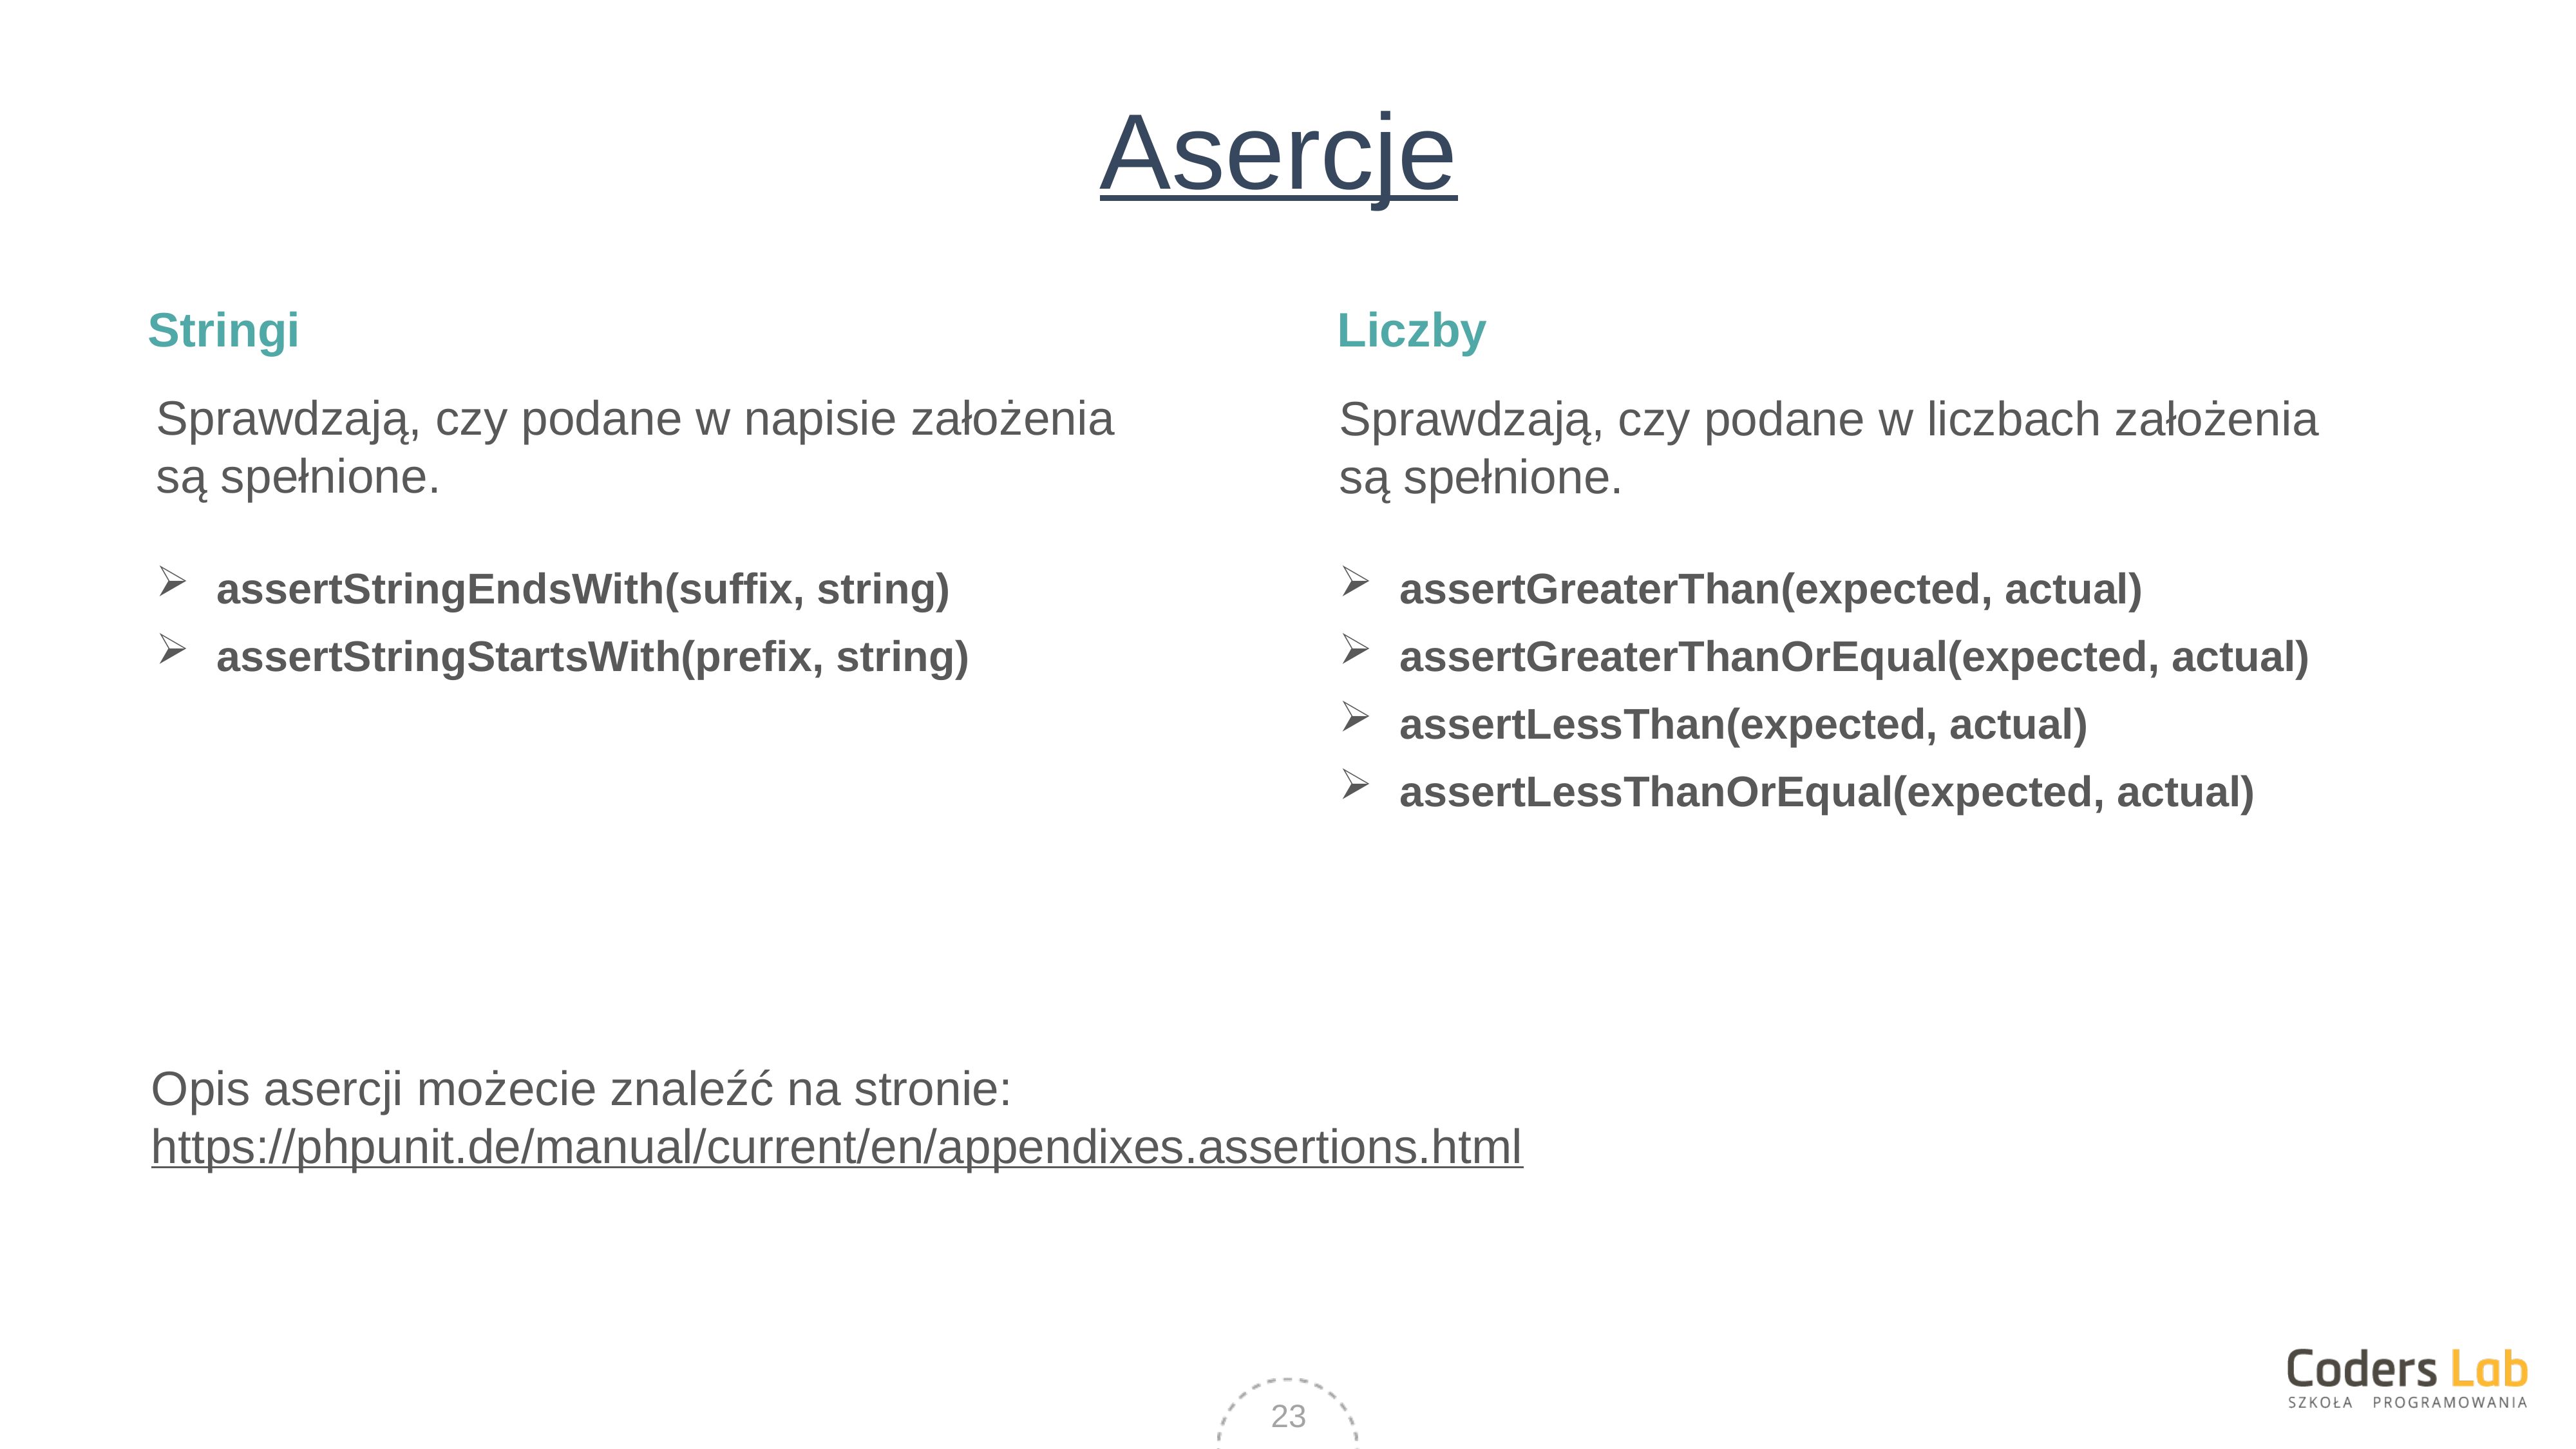

# Asercje
Stringi
Liczby
Sprawdzają, czy podane w napisie założenia
są spełnione.

assertStringEndsWith(suffix, string)
assertStringStartsWith(prefix, string)
Sprawdzają, czy podane w liczbach założenia
są spełnione.

assertGreaterThan(expected, actual)
assertGreaterThanOrEqual(expected, actual)
assertLessThan(expected, actual)
assertLessThanOrEqual(expected, actual)
Opis asercji możecie znaleźć na stronie:
https://phpunit.de/manual/current/en/appendixes.assertions.html
23